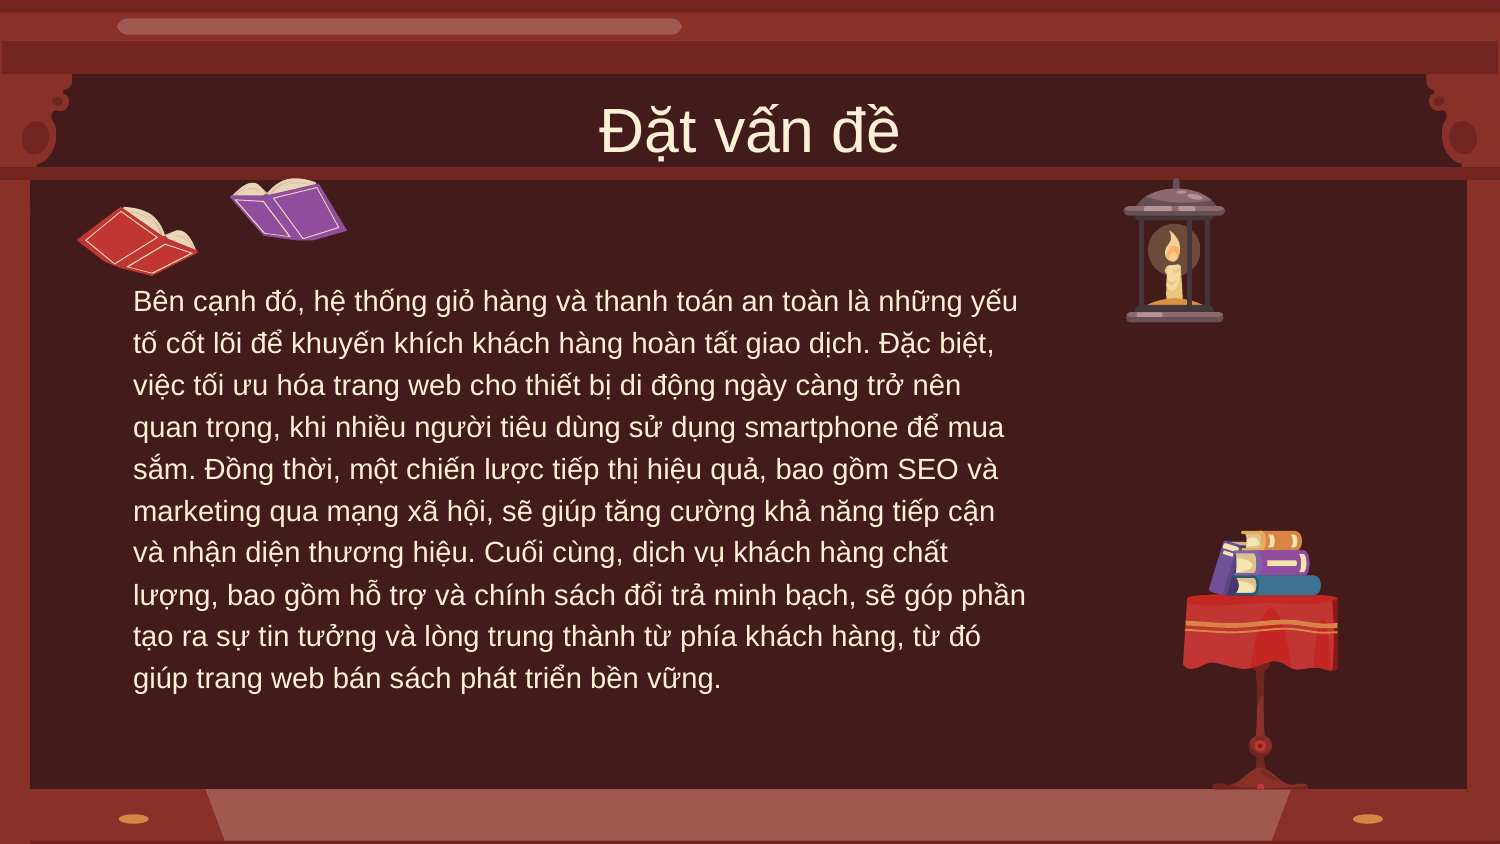

# Đặt vấn đề

Bên cạnh đó, hệ thống giỏ hàng và thanh toán an toàn là những yếu tố cốt lõi để khuyến khích khách hàng hoàn tất giao dịch. Đặc biệt, việc tối ưu hóa trang web cho thiết bị di động ngày càng trở nên quan trọng, khi nhiều người tiêu dùng sử dụng smartphone để mua sắm. Đồng thời, một chiến lược tiếp thị hiệu quả, bao gồm SEO và marketing qua mạng xã hội, sẽ giúp tăng cường khả năng tiếp cận và nhận diện thương hiệu. Cuối cùng, dịch vụ khách hàng chất lượng, bao gồm hỗ trợ và chính sách đổi trả minh bạch, sẽ góp phần tạo ra sự tin tưởng và lòng trung thành từ phía khách hàng, từ đó giúp trang web bán sách phát triển bền vững.